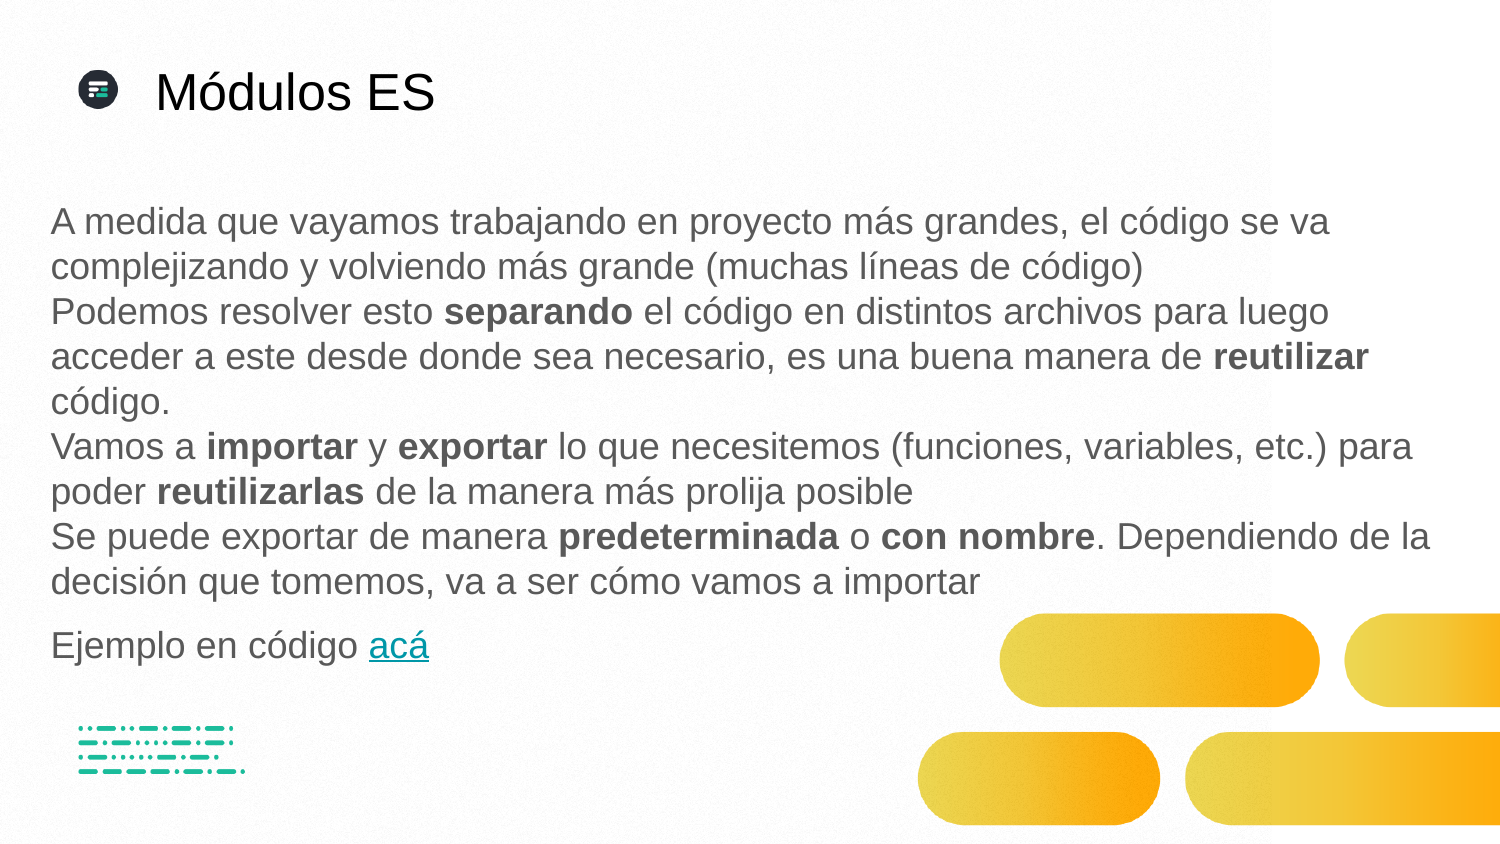

Módulos ES
A medida que vayamos trabajando en proyecto más grandes, el código se va complejizando y volviendo más grande (muchas líneas de código)
Podemos resolver esto separando el código en distintos archivos para luego acceder a este desde donde sea necesario, es una buena manera de reutilizar código.
Vamos a importar y exportar lo que necesitemos (funciones, variables, etc.) para poder reutilizarlas de la manera más prolija posible
Se puede exportar de manera predeterminada o con nombre. Dependiendo de la decisión que tomemos, va a ser cómo vamos a importar

Ejemplo en código acá